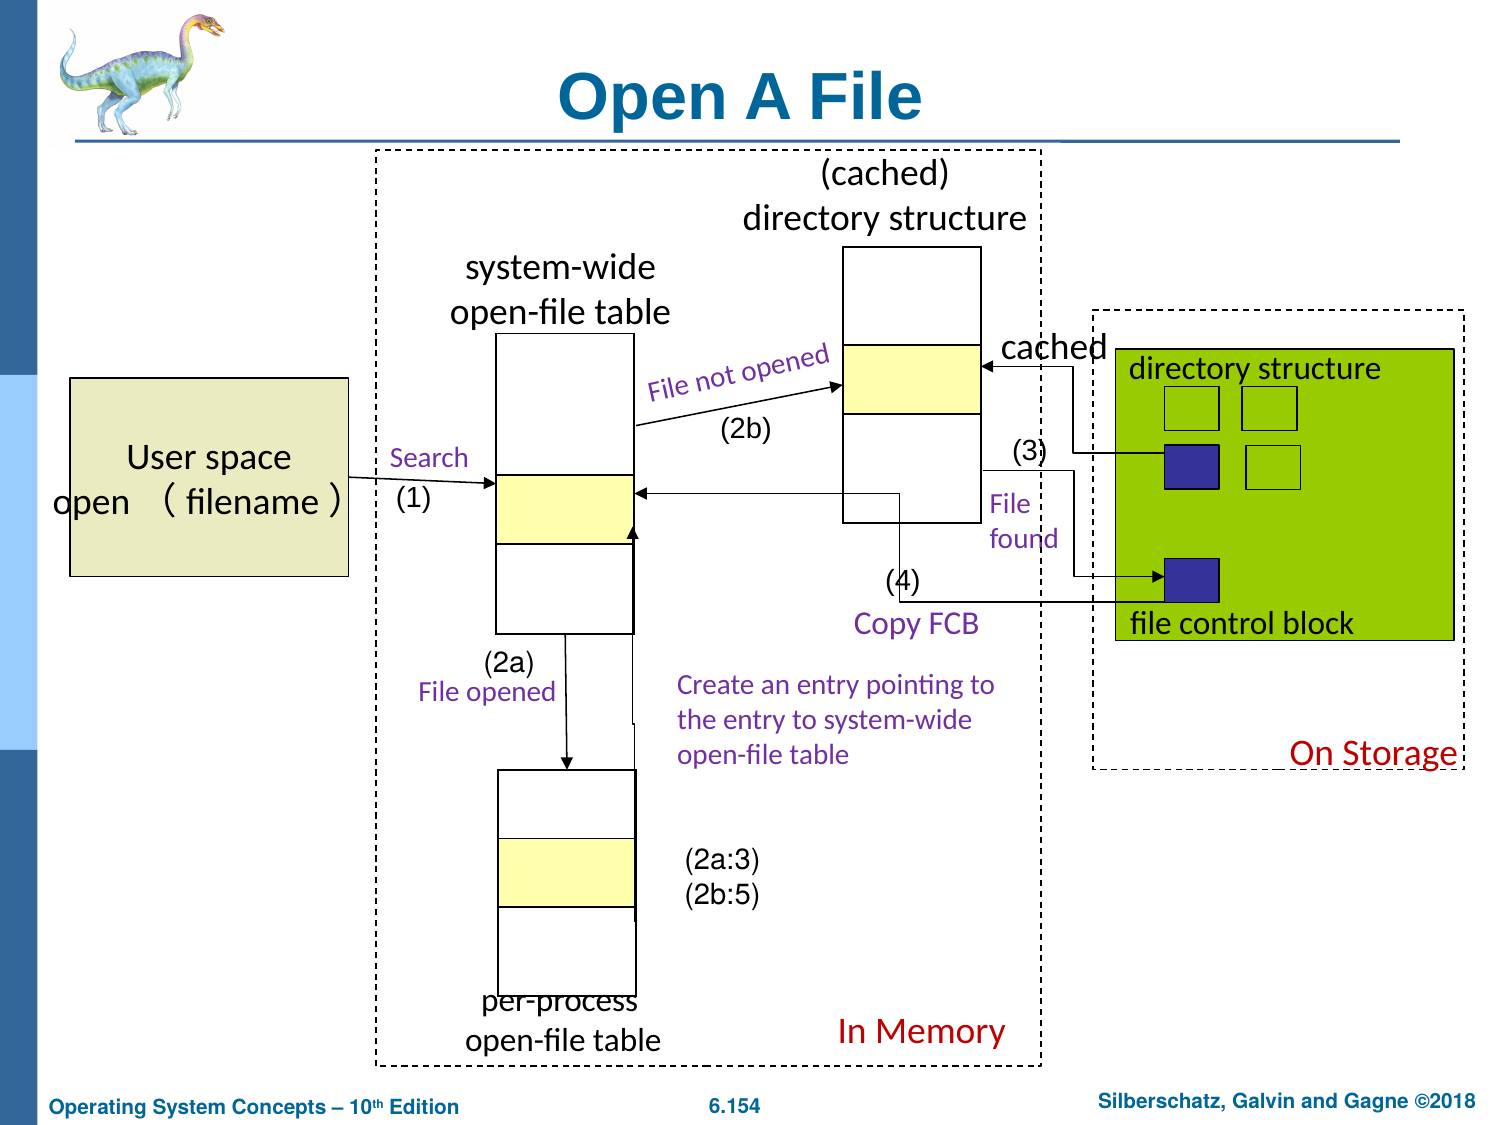

# Open A File
(cached)
directory structure

system-wide
open-file table
|  |
| --- |
|  |
|  |

cached
|  |
| --- |
|  |
|  |
directory structure
File not opened

User space
open（filename）

(2b)
(3)
Search

(1)
File found
(4)

file control block
Copy FCB
(2a)
Create an entry pointing to the entry to system-wide open-file table
File opened
On Storage
|  |
| --- |
|  |
|  |
(2a:3)
(2b:5)
per-process
open-file table
In Memory